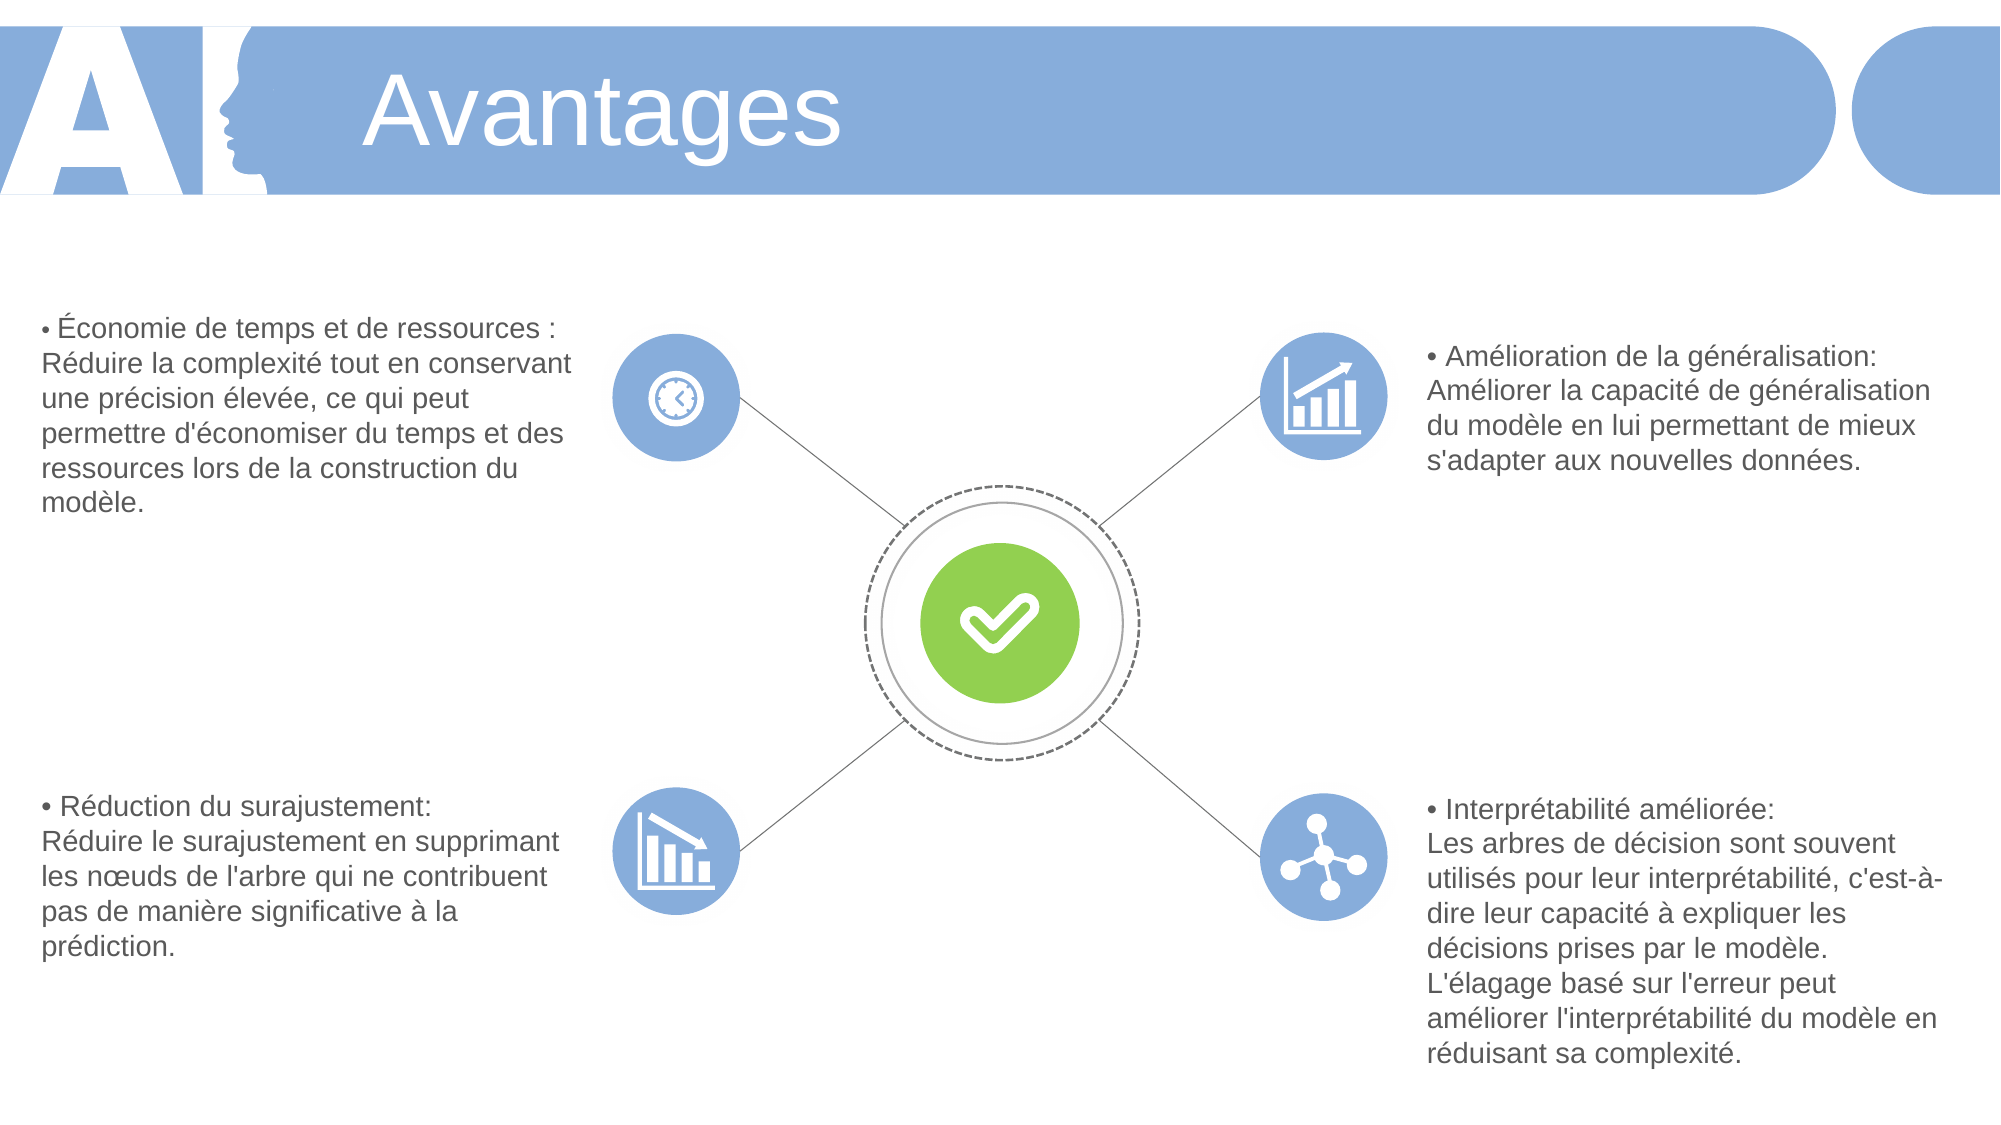

Avantages
• Économie de temps et de ressources :
Réduire la complexité tout en conservant une précision élevée, ce qui peut permettre d'économiser du temps et des ressources lors de la construction du modèle.
• Amélioration de la généralisation:
Améliorer la capacité de généralisation du modèle en lui permettant de mieux s'adapter aux nouvelles données.

• Réduction du surajustement:
Réduire le surajustement en supprimant les nœuds de l'arbre qui ne contribuent pas de manière significative à la prédiction.
• Interprétabilité améliorée:
Les arbres de décision sont souvent utilisés pour leur interprétabilité, c'est-à-dire leur capacité à expliquer les décisions prises par le modèle. L'élagage basé sur l'erreur peut améliorer l'interprétabilité du modèle en réduisant sa complexité.